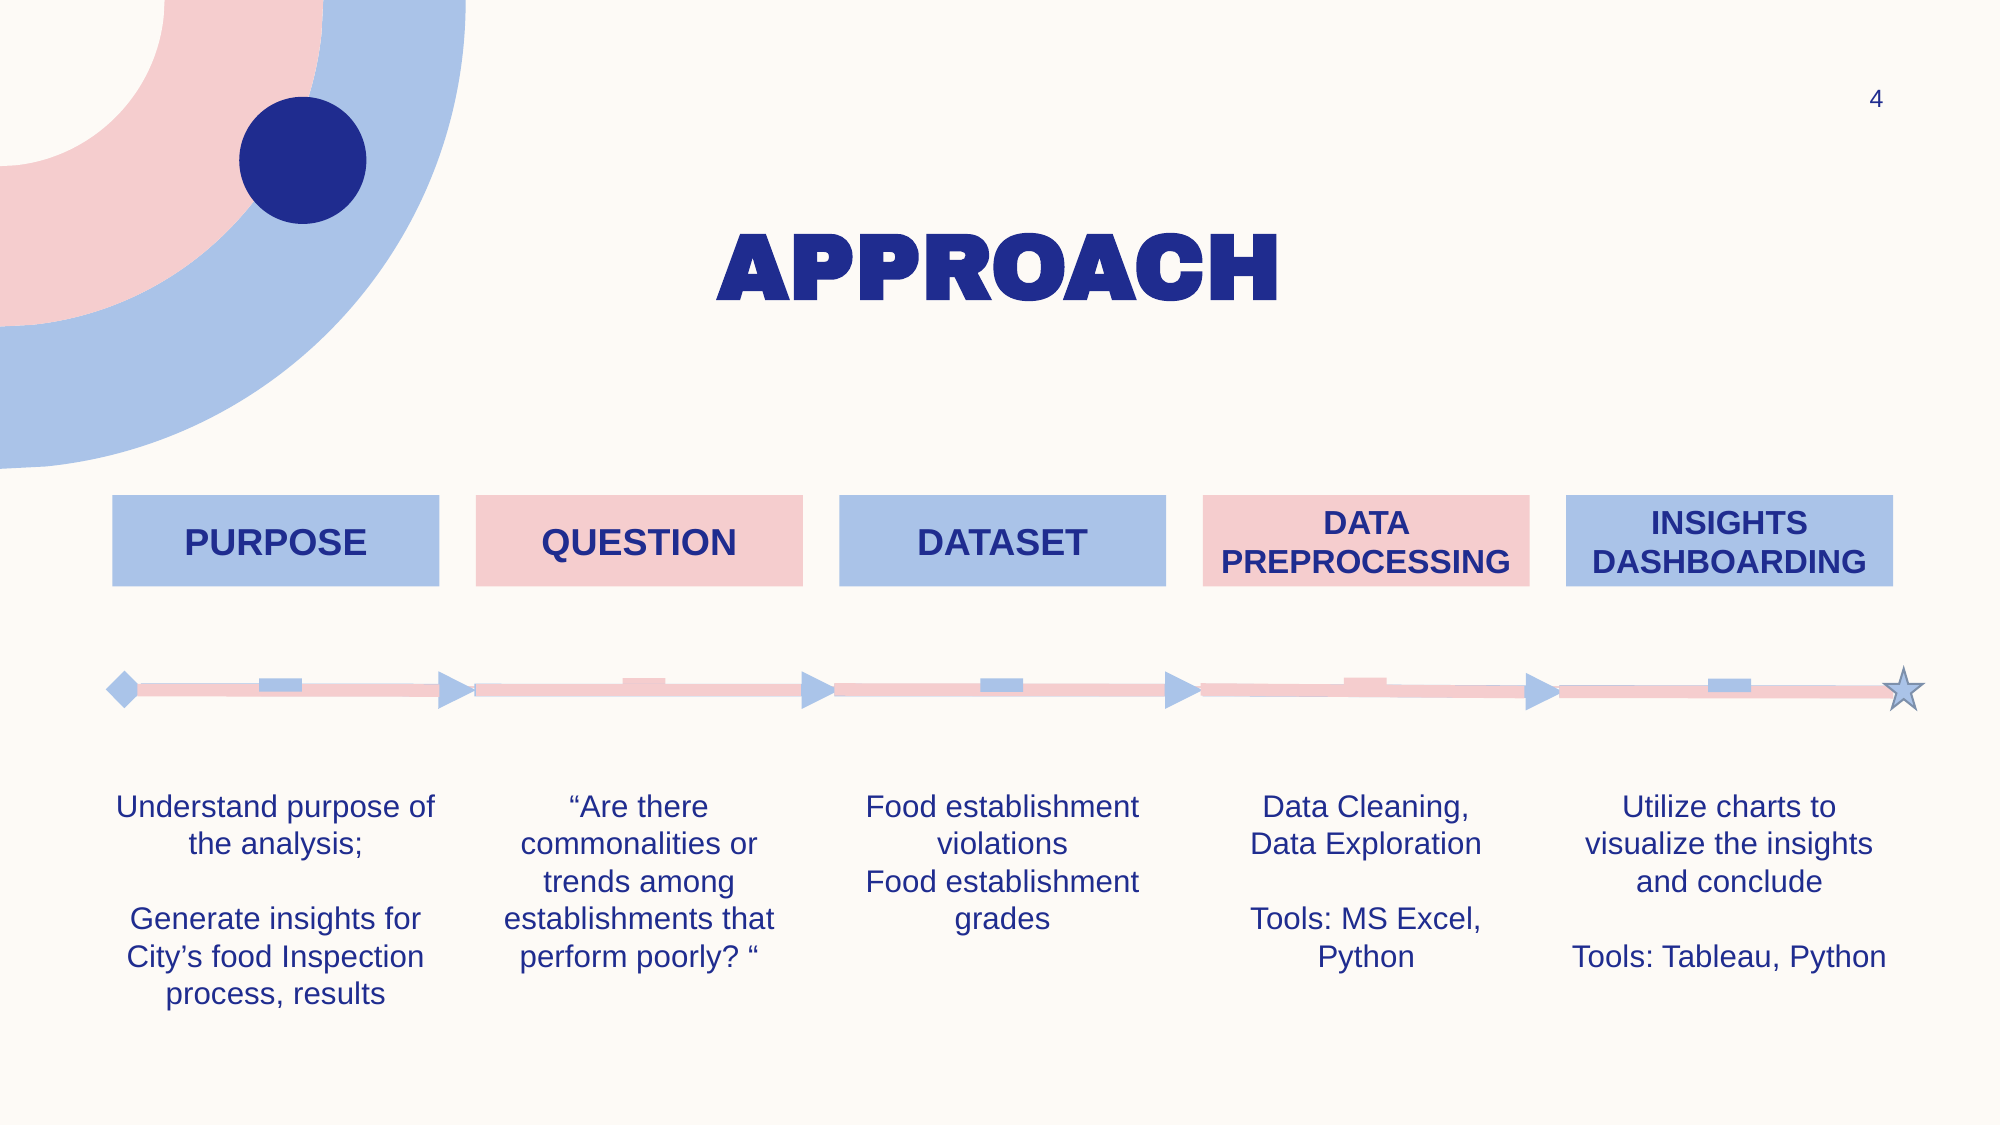

4
# Approach
Purpose
Question
Dataset
Data Preprocessing
Insights Dashboarding

Understand purpose of the analysis;

Generate insights for City’s food Inspection process, results
“Are there commonalities or trends among establishments that perform poorly? “
Food establishment violations
Food establishment grades
Data Cleaning,
Data Exploration

Tools: MS Excel, Python
Utilize charts to visualize the insights and conclude

Tools: Tableau, Python